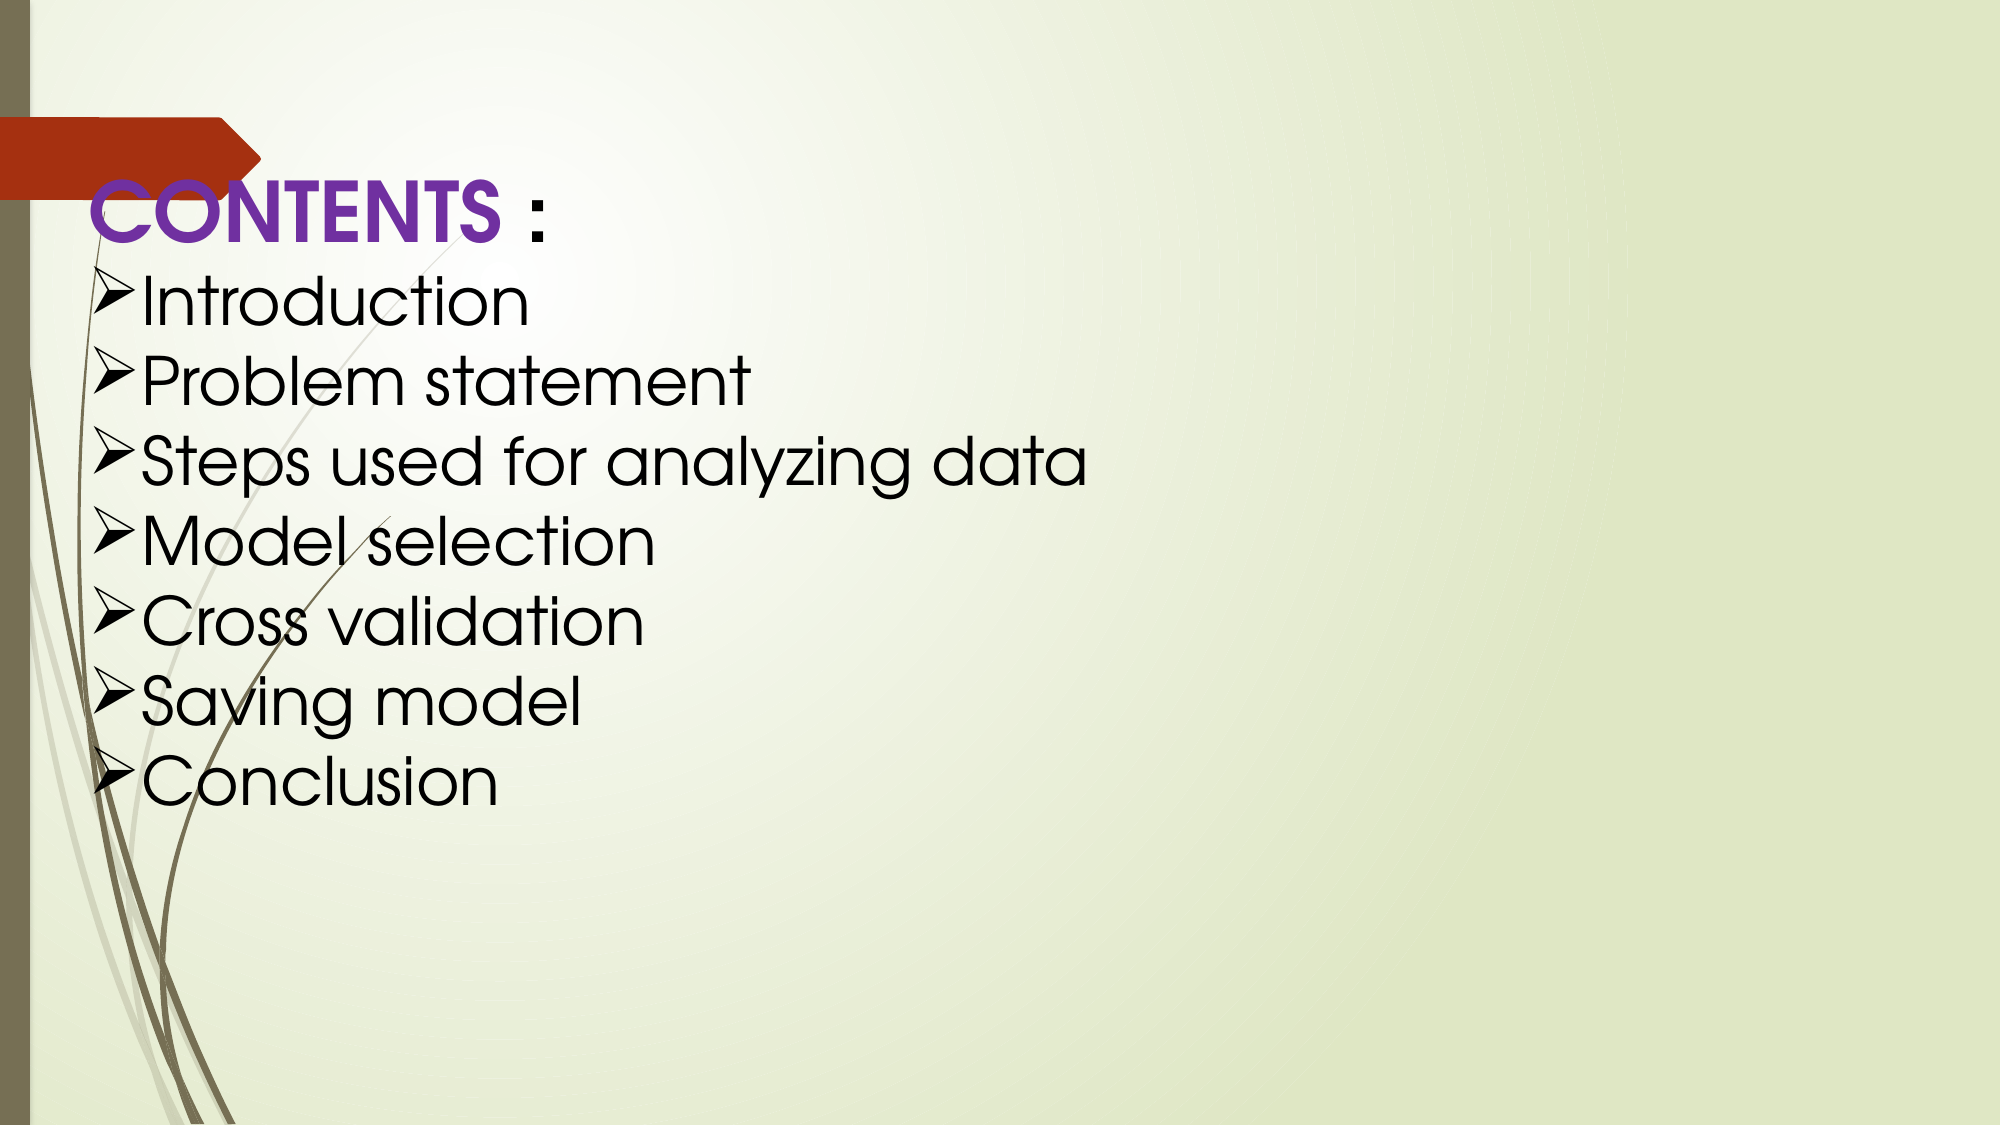

CONTENTS :
Introduction
Problem statement
Steps used for analyzing data
Model selection
Cross validation
Saving model
Conclusion